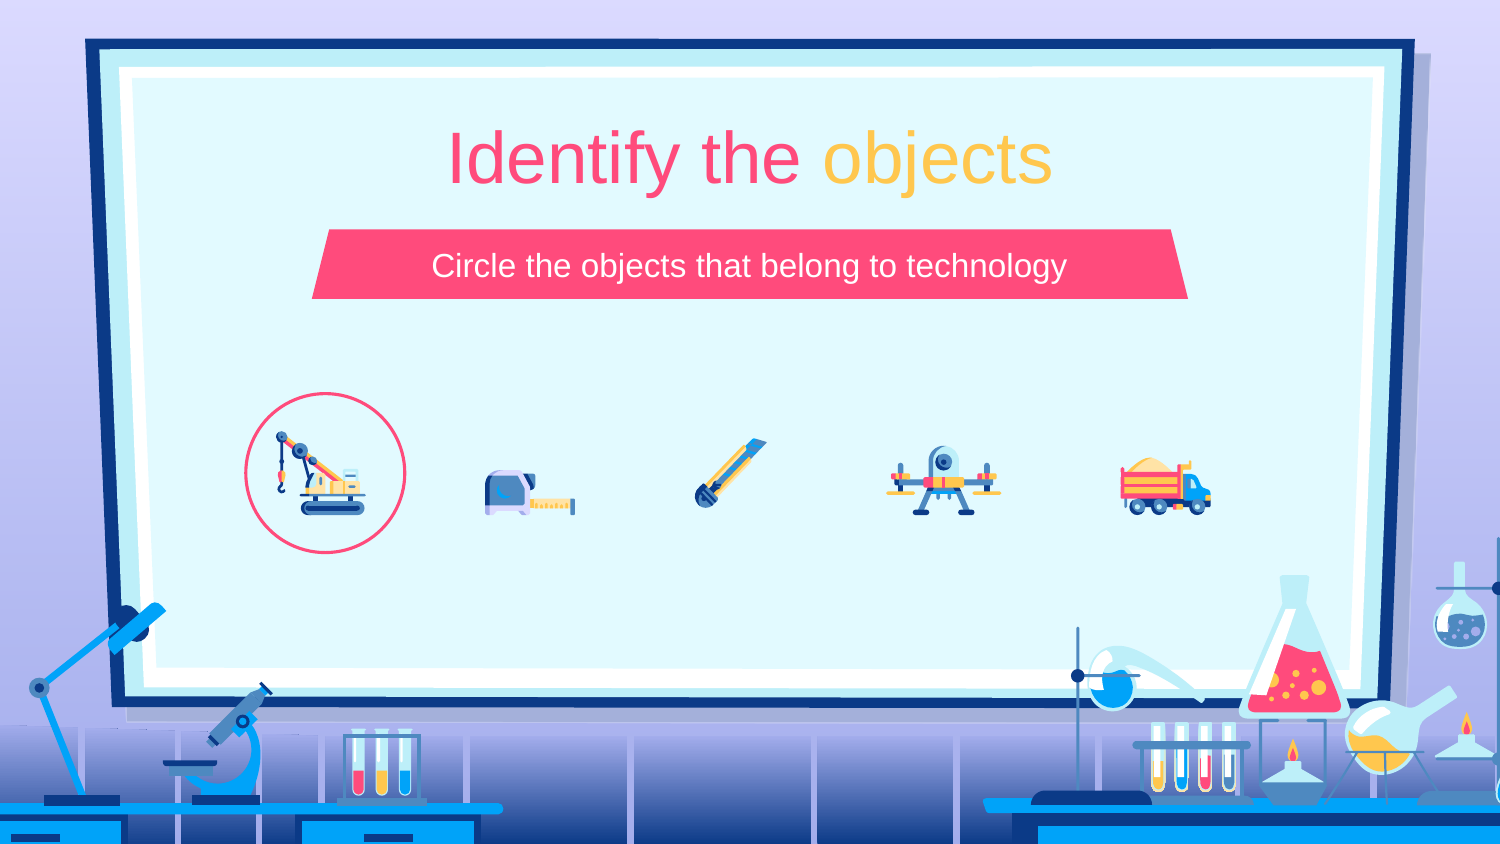

# Identify the objects
Circle the objects that belong to technology